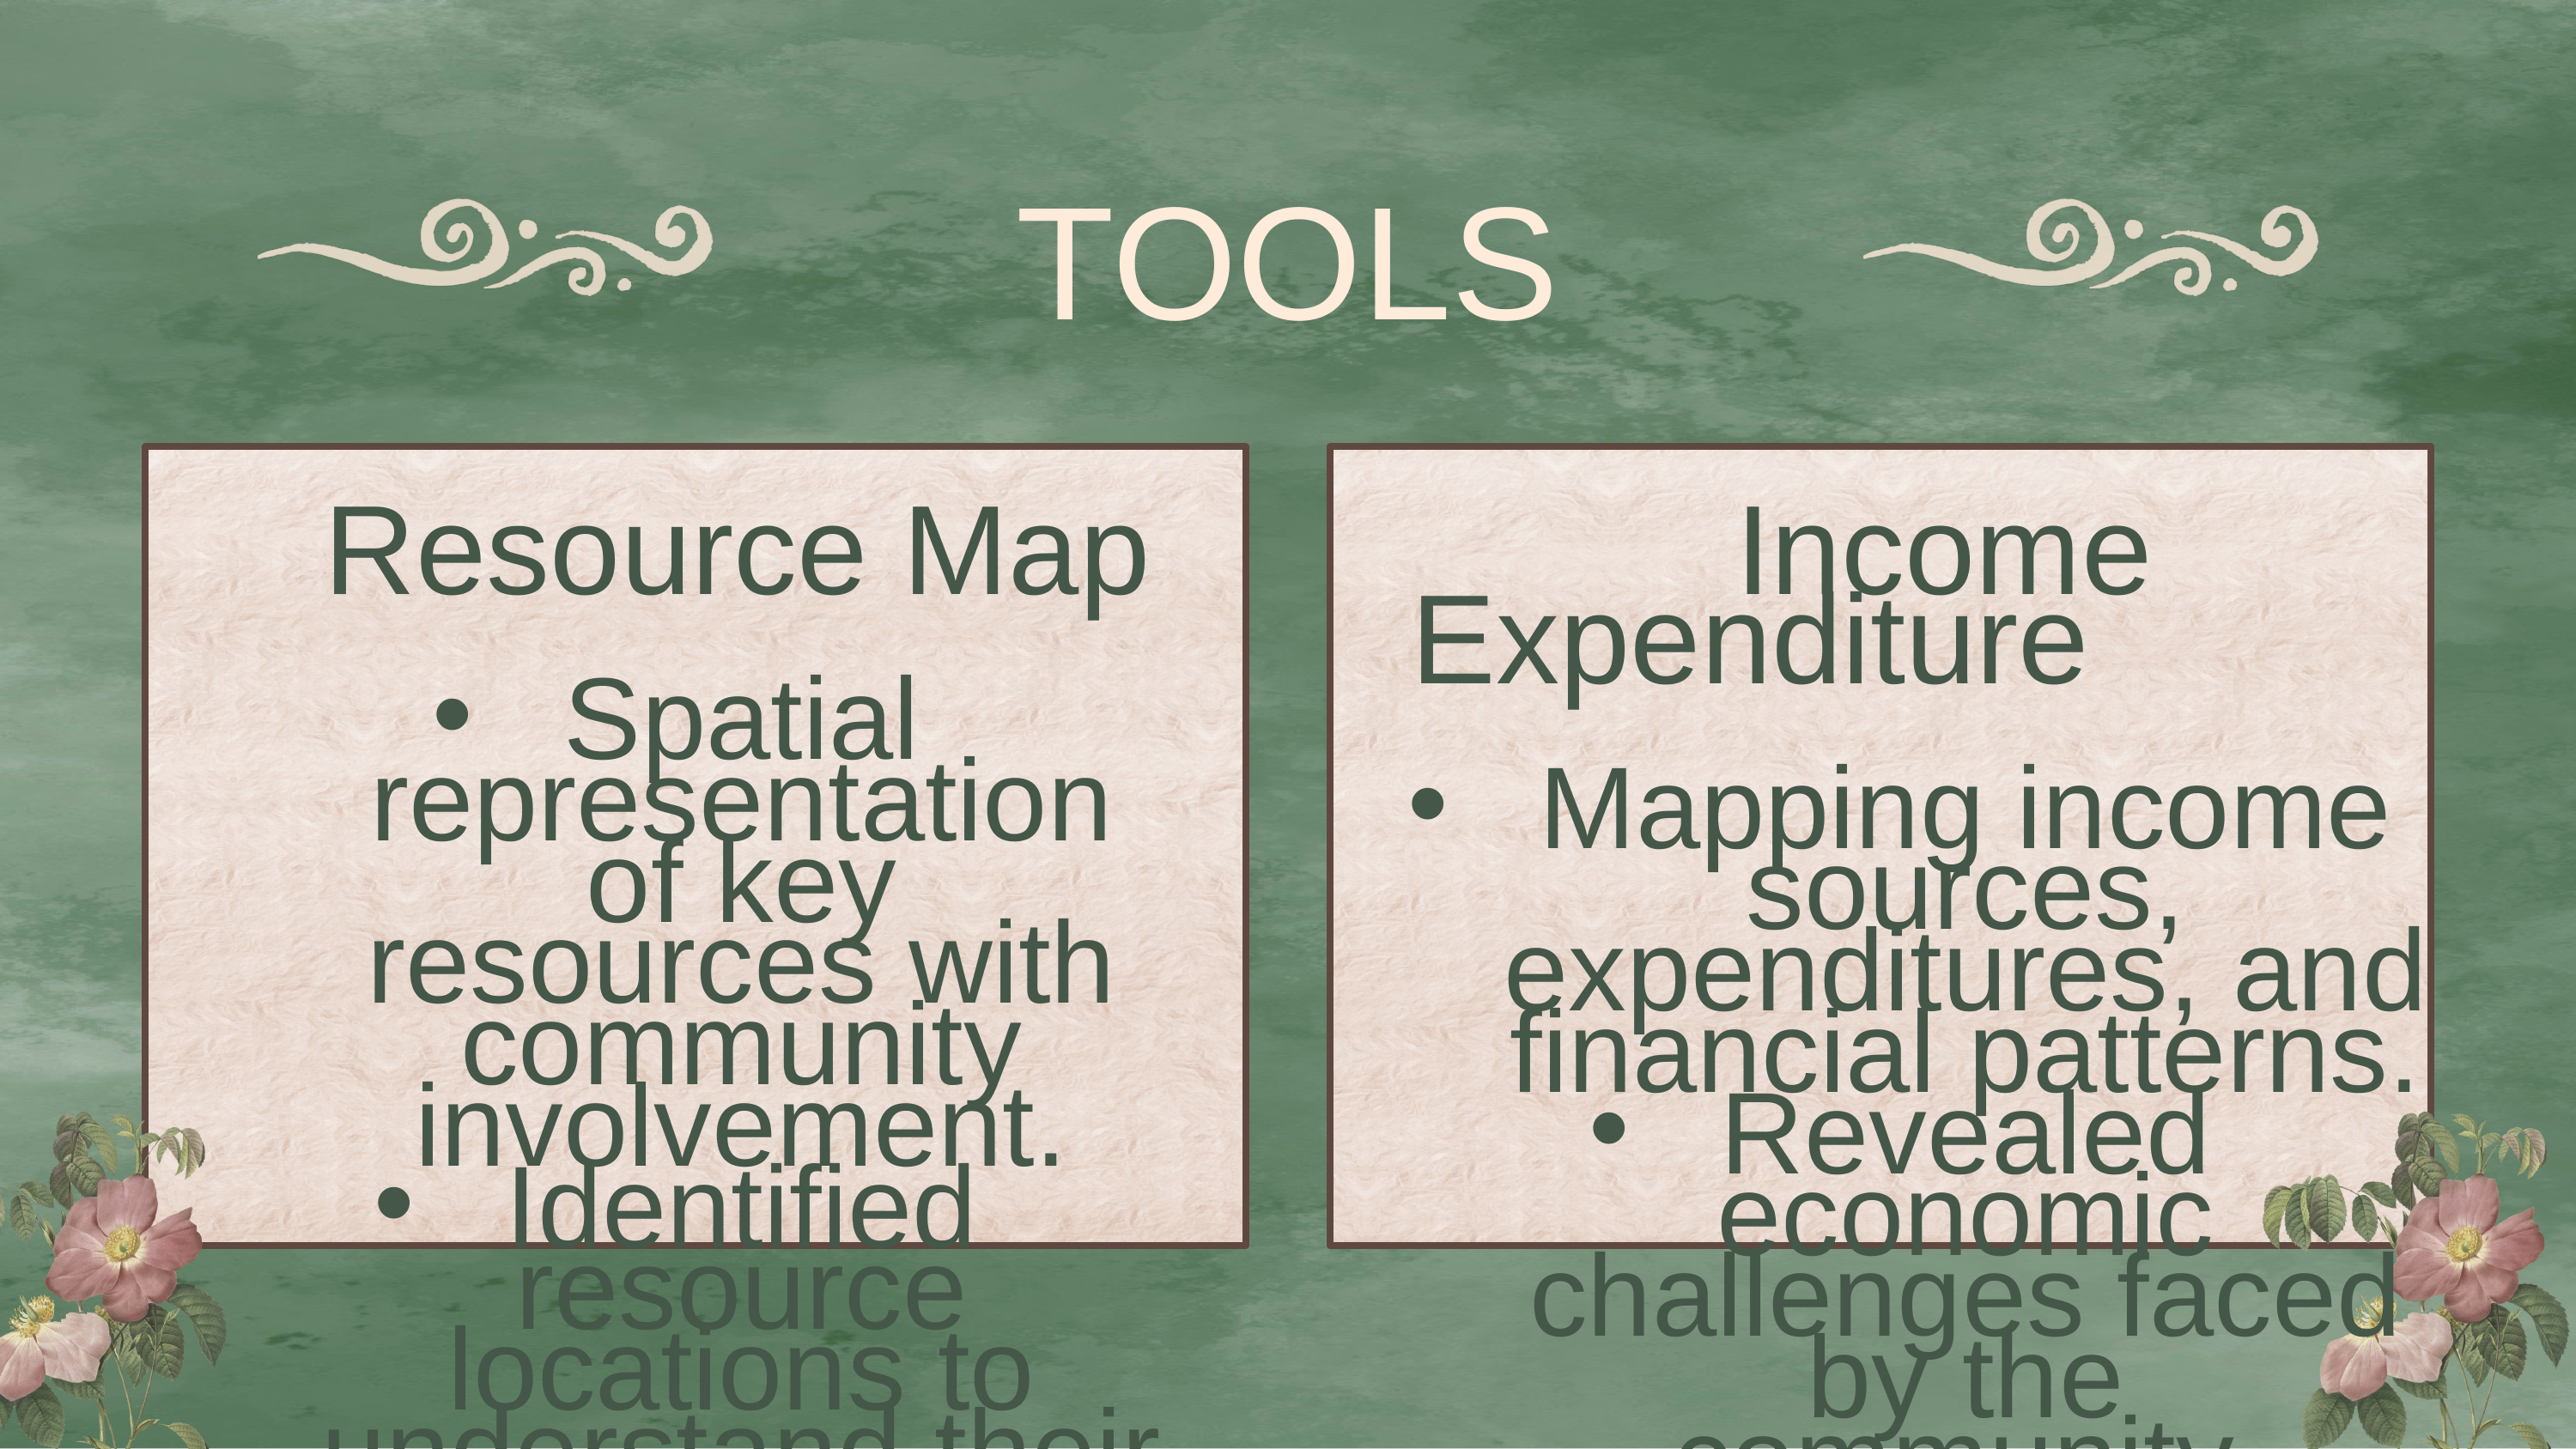

TOOLS

           Resource Map

Spatial representation of key resources with community involvement.
Identified resource locations to understand their distribution.

          Income Expenditure

Mapping income sources, expenditures, and financial patterns.
Revealed economic challenges faced by the community.